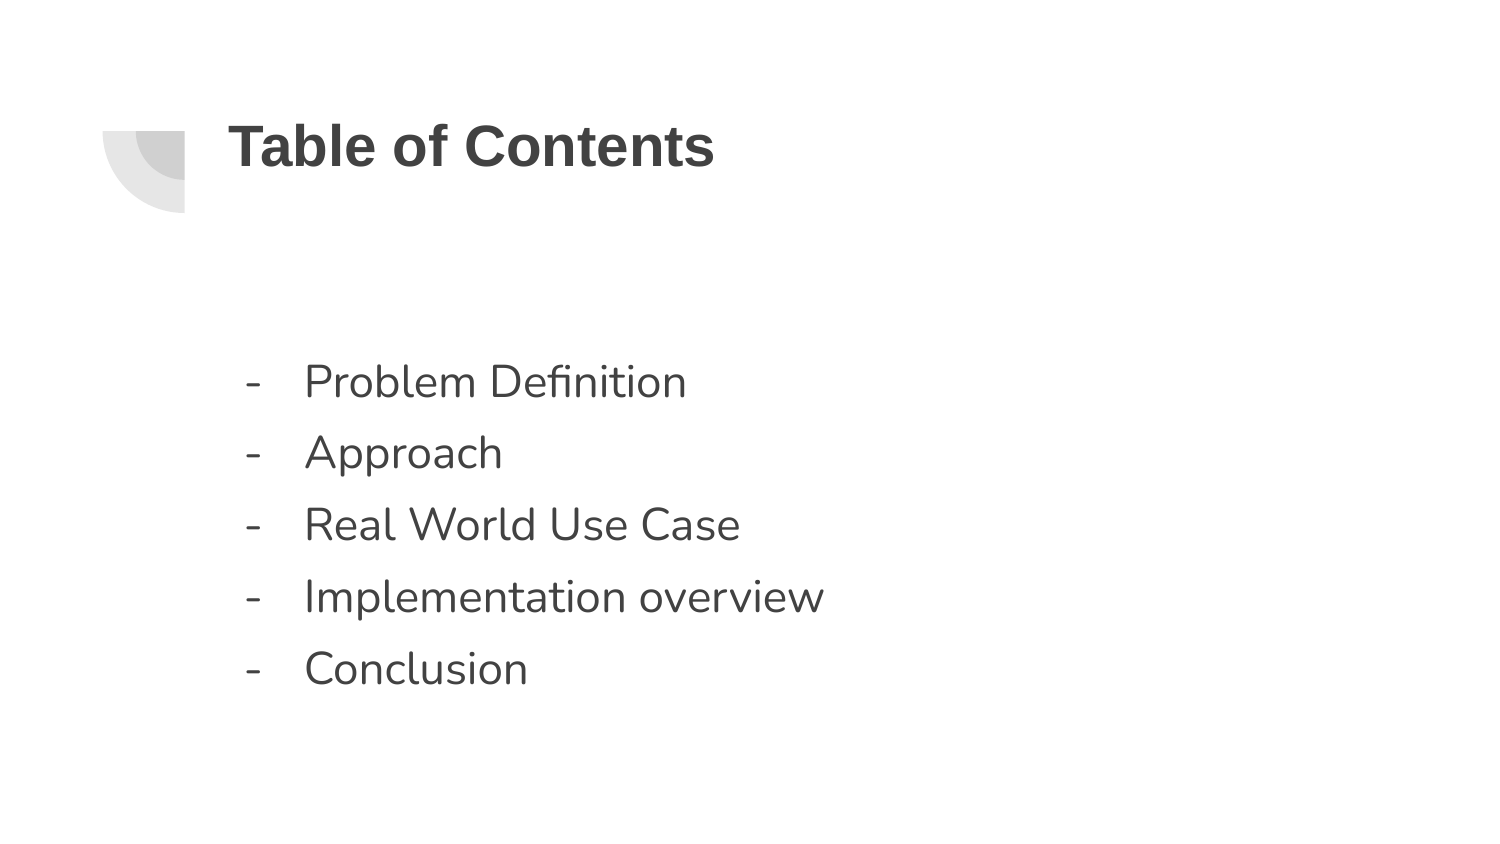

# Table of Contents
Problem Definition
Approach
Real World Use Case
Implementation overview
Conclusion